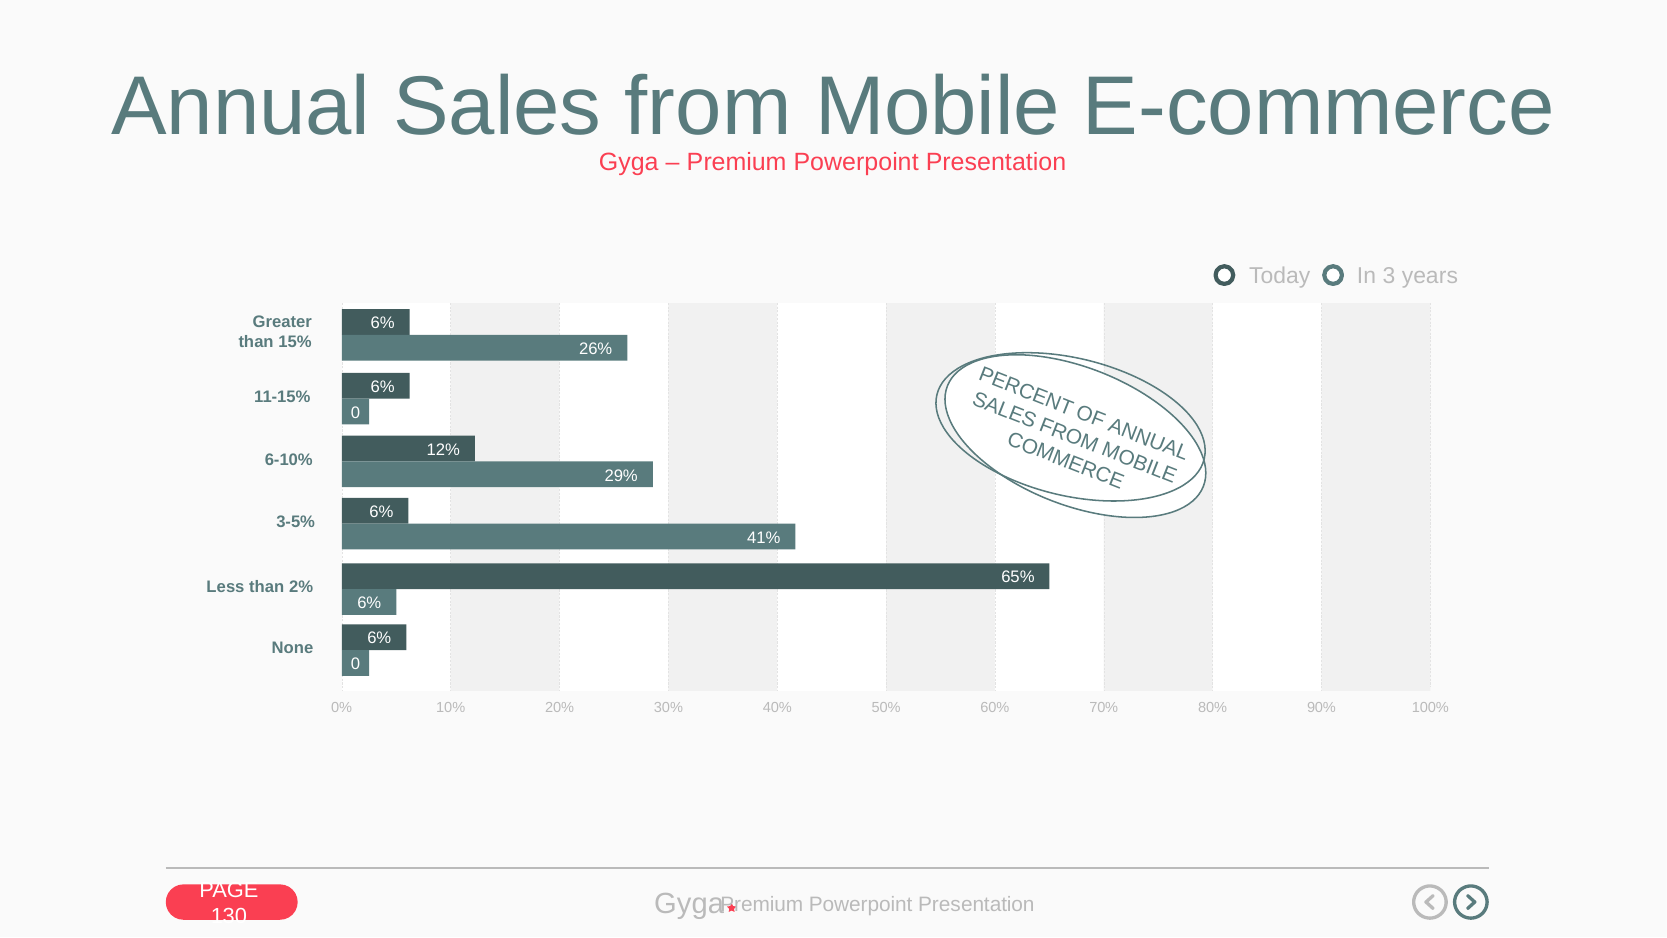

Annual Sales from Mobile E-commerce
Gyga – Premium Powerpoint Presentation
26%
65%
In 3 years
Today

6%
Greater
than 15%

11-15%
6-10%
3-5%
Less than 2%
None
100%
60%
40%
20%
10%
0%
30%
50%
70%
80%
90%
41%
29%
6%

PERCENT OF ANNUAL
SALES FROM MOBILE
COMMERCE
12%
0
6%
6%
6%
0